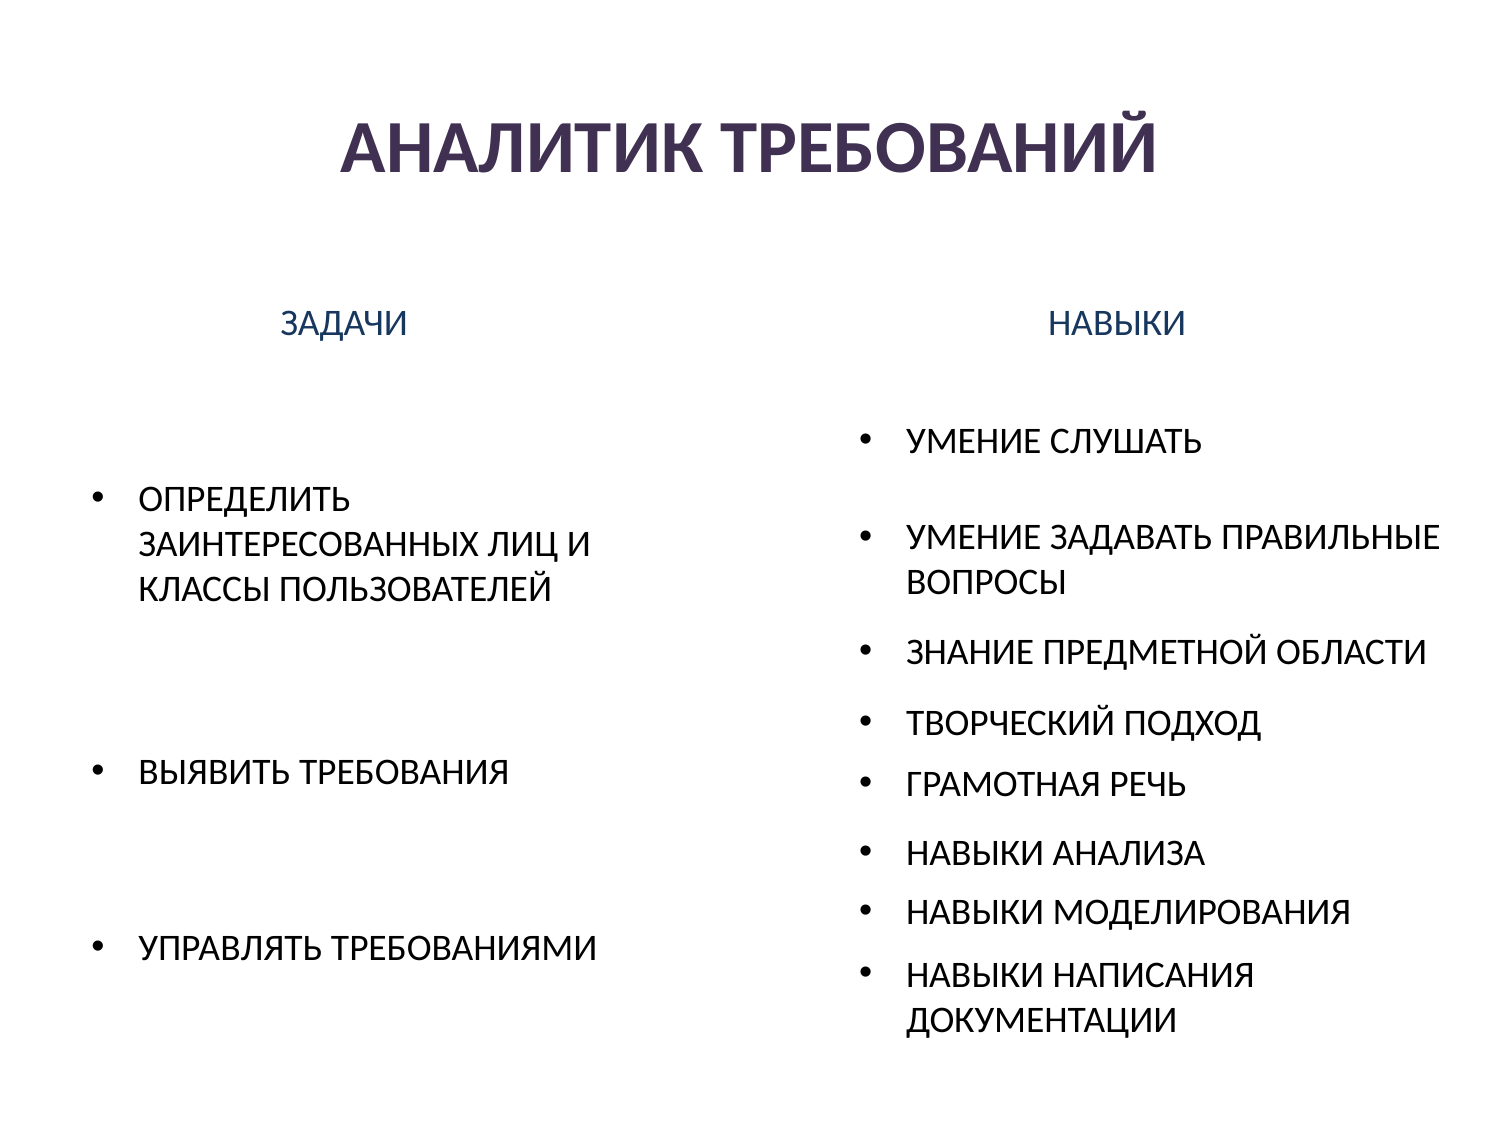

АНАЛИТИК ТРЕБОВАНИЙ
ЗАДАЧИ
НАВЫКИ
УМЕНИЕ СЛУШАТЬ
ОПРЕДЕЛИТЬ  ЗАИНТЕРЕСОВАННЫХ ЛИЦ И КЛАССЫ ПОЛЬЗОВАТЕЛЕЙ
УМЕНИЕ ЗАДАВАТЬ ПРАВИЛЬНЫЕ ВОПРОСЫ
ЗНАНИЕ ПРЕДМЕТНОЙ ОБЛАСТИ
ТВОРЧЕСКИЙ ПОДХОД
ВЫЯВИТЬ ТРЕБОВАНИЯ
ГРАМОТНАЯ РЕЧЬ
НАВЫКИ АНАЛИЗА
НАВЫКИ МОДЕЛИРОВАНИЯ
УПРАВЛЯТЬ ТРЕБОВАНИЯМИ
НАВЫКИ НАПИСАНИЯ ДОКУМЕНТАЦИИ